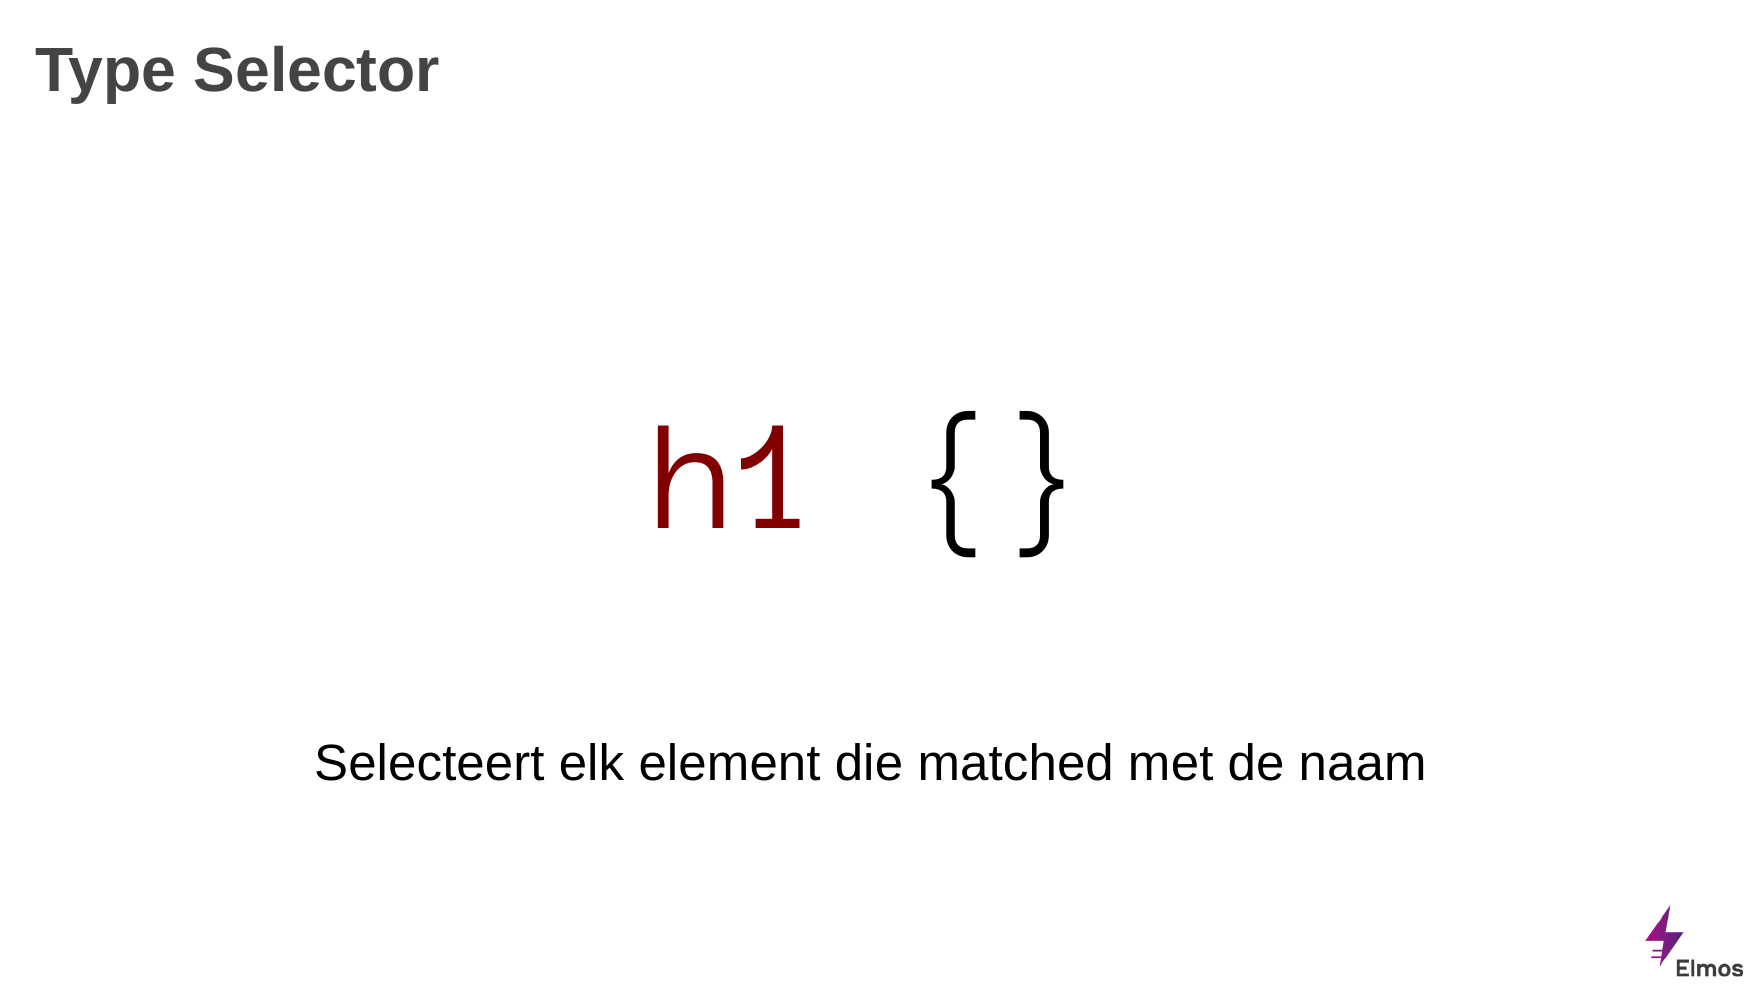

# Type Selector

h1 {}
Selecteert elk element die matched met de naam